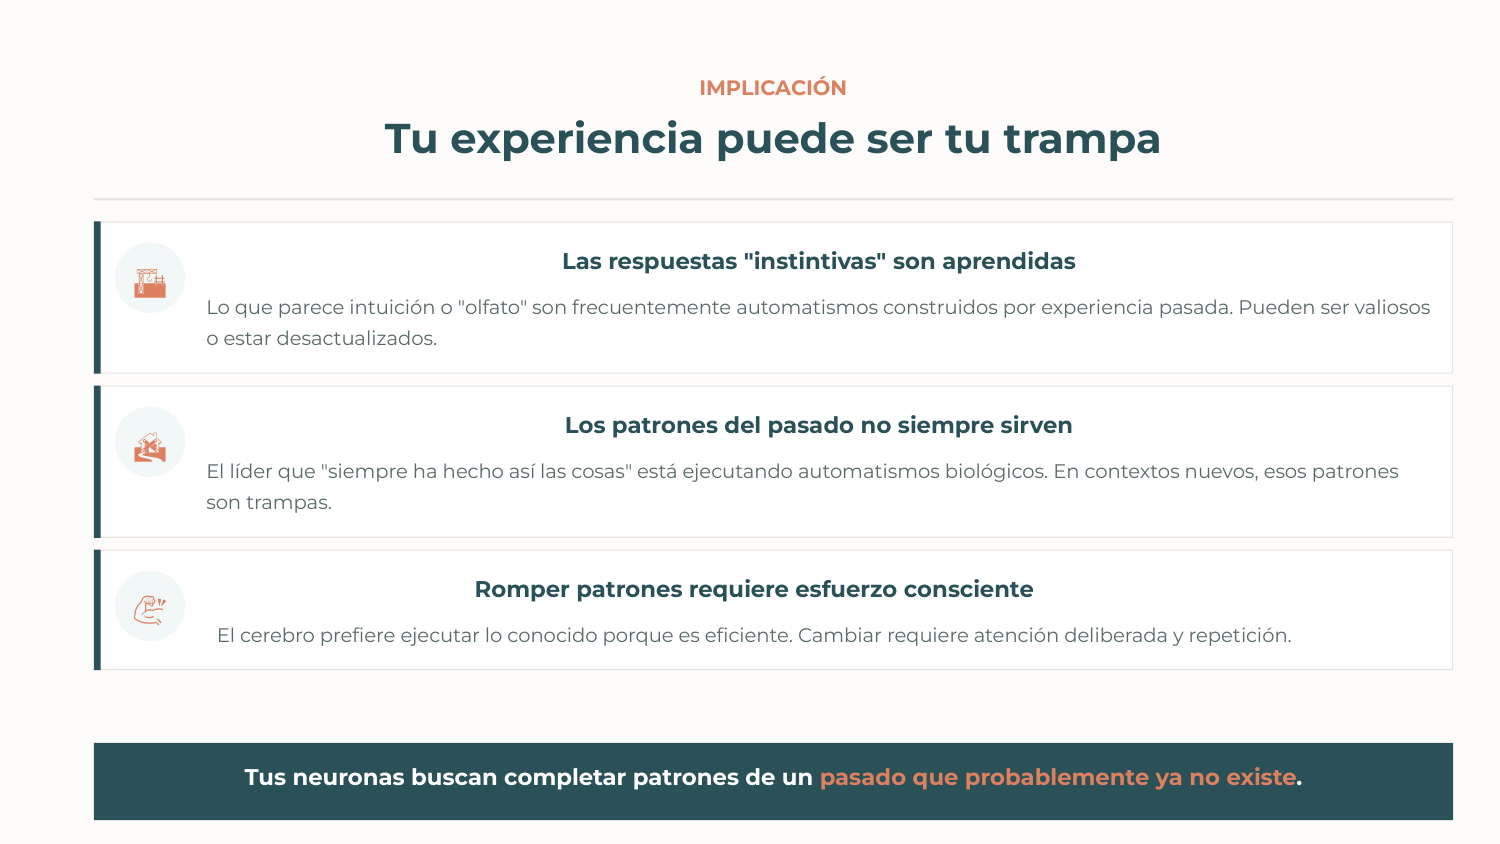

IMPLICACIÓN
Tu experiencia puede ser tu trampa

🏗️
Las respuestas "instintivas" son aprendidas
Lo que parece intuición o "olfato" son frecuentemente automatismos construidos por experiencia pasada. Pueden ser valiosos o estar desactualizados.

🏚️
Los patrones del pasado no siempre sirven
El líder que "siempre ha hecho así las cosas" está ejecutando automatismos biológicos. En contextos nuevos, esos patrones son trampas.

💪
Romper patrones requiere esfuerzo consciente
El cerebro prefiere ejecutar lo conocido porque es eficiente. Cambiar requiere atención deliberada y repetición.

Tus neuronas buscan completar patrones de un pasado que probablemente ya no existe.